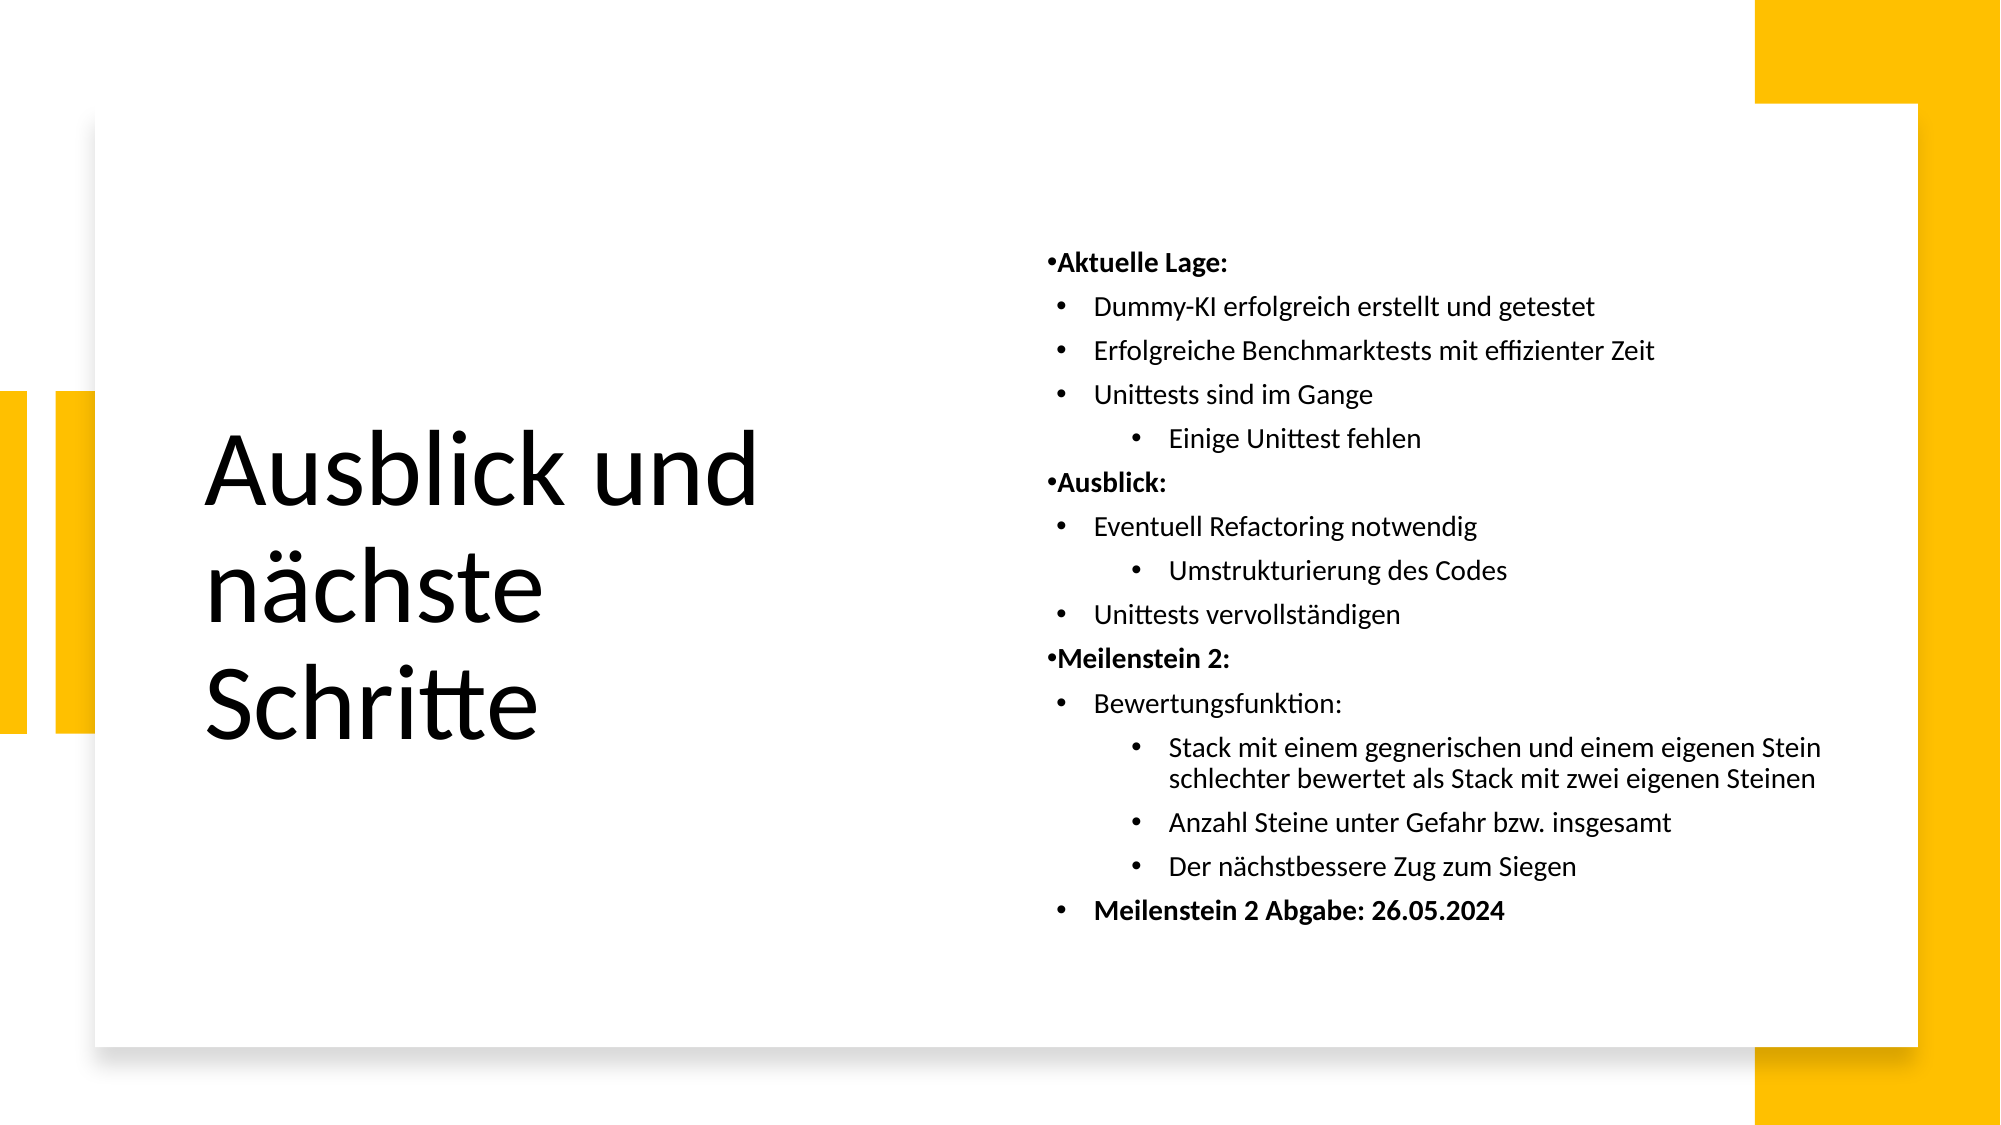

# Ausblick und nächste Schritte
Aktuelle Lage:
Dummy-KI erfolgreich erstellt und getestet
Erfolgreiche Benchmarktests mit effizienter Zeit
Unittests sind im Gange
Einige Unittest fehlen
Ausblick:
Eventuell Refactoring notwendig
Umstrukturierung des Codes
Unittests vervollständigen
Meilenstein 2:
Bewertungsfunktion:
Stack mit einem gegnerischen und einem eigenen Stein schlechter bewertet als Stack mit zwei eigenen Steinen
Anzahl Steine unter Gefahr bzw. insgesamt
Der nächstbessere Zug zum Siegen
Meilenstein 2 Abgabe: 26.05.2024